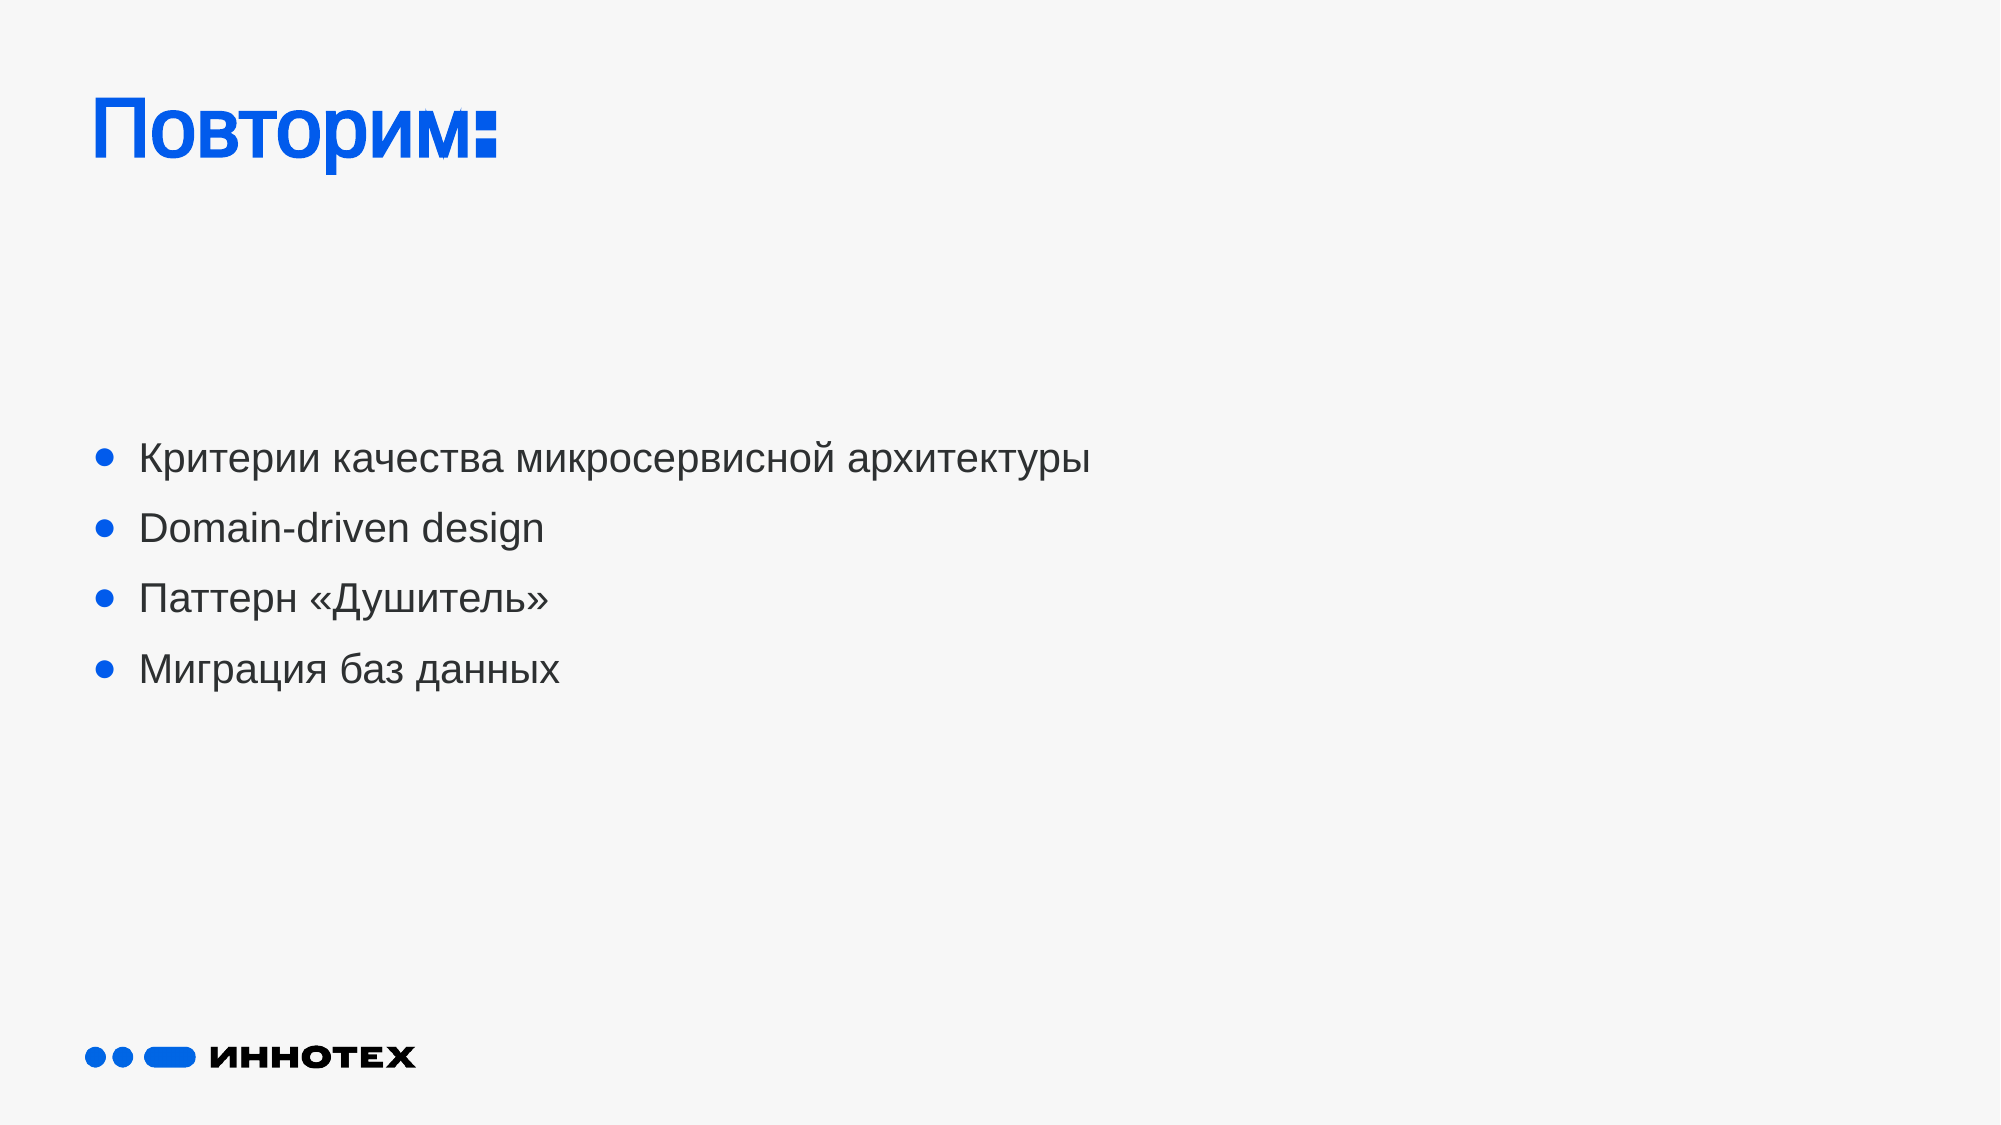

Повторим:
 Критерии качества микросервисной архитектуры
 Domain-driven design
 Паттерн «Душитель»
 Миграция баз данных